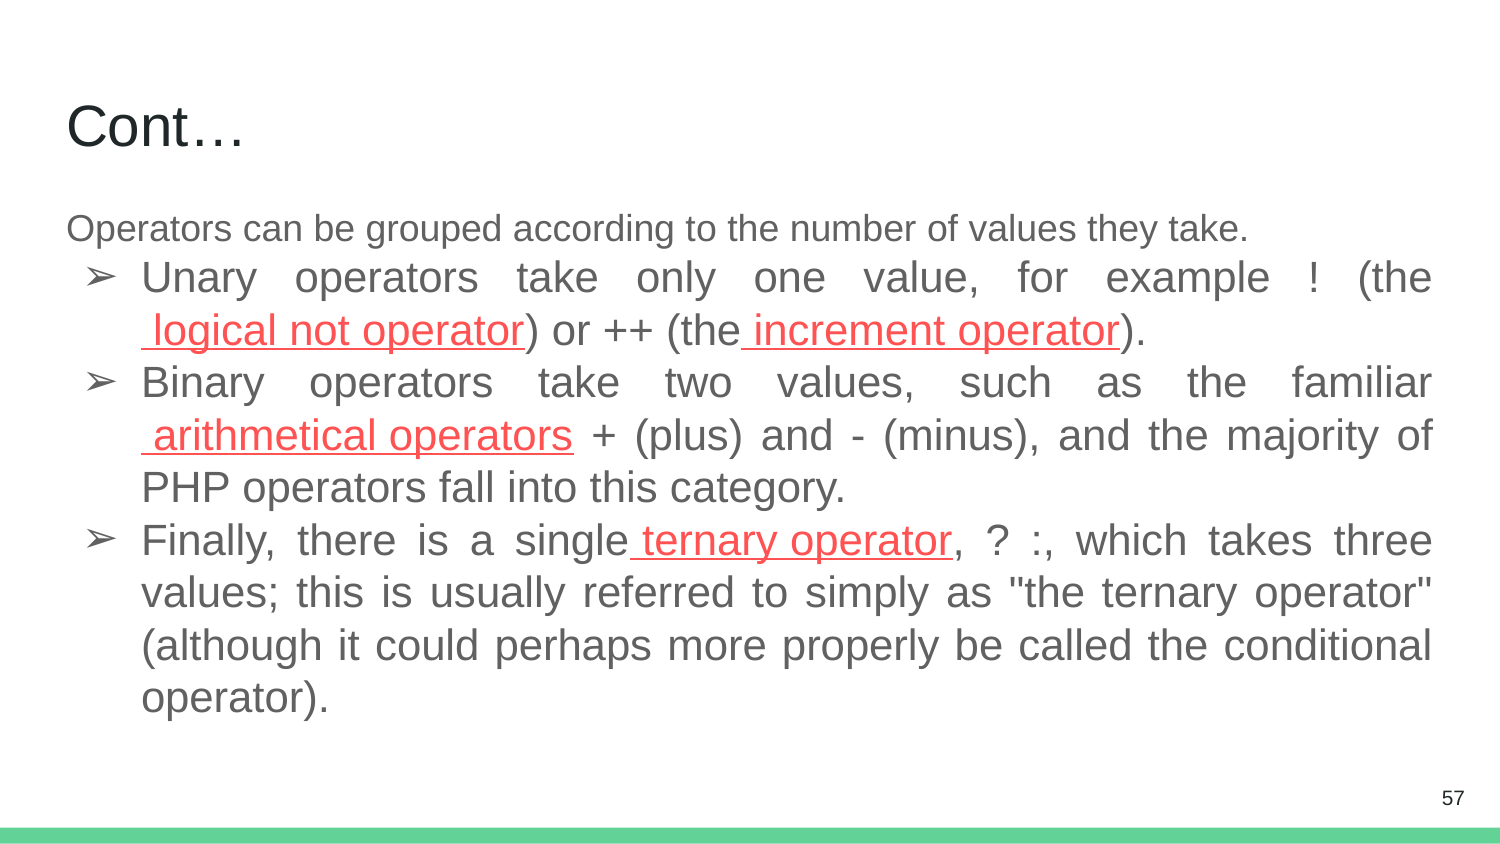

# Cont…
Operators can be grouped according to the number of values they take.
Unary operators take only one value, for example ! (the logical not operator) or ++ (the increment operator).
Binary operators take two values, such as the familiar arithmetical operators + (plus) and - (minus), and the majority of PHP operators fall into this category.
Finally, there is a single ternary operator, ? :, which takes three values; this is usually referred to simply as "the ternary operator" (although it could perhaps more properly be called the conditional operator).
57